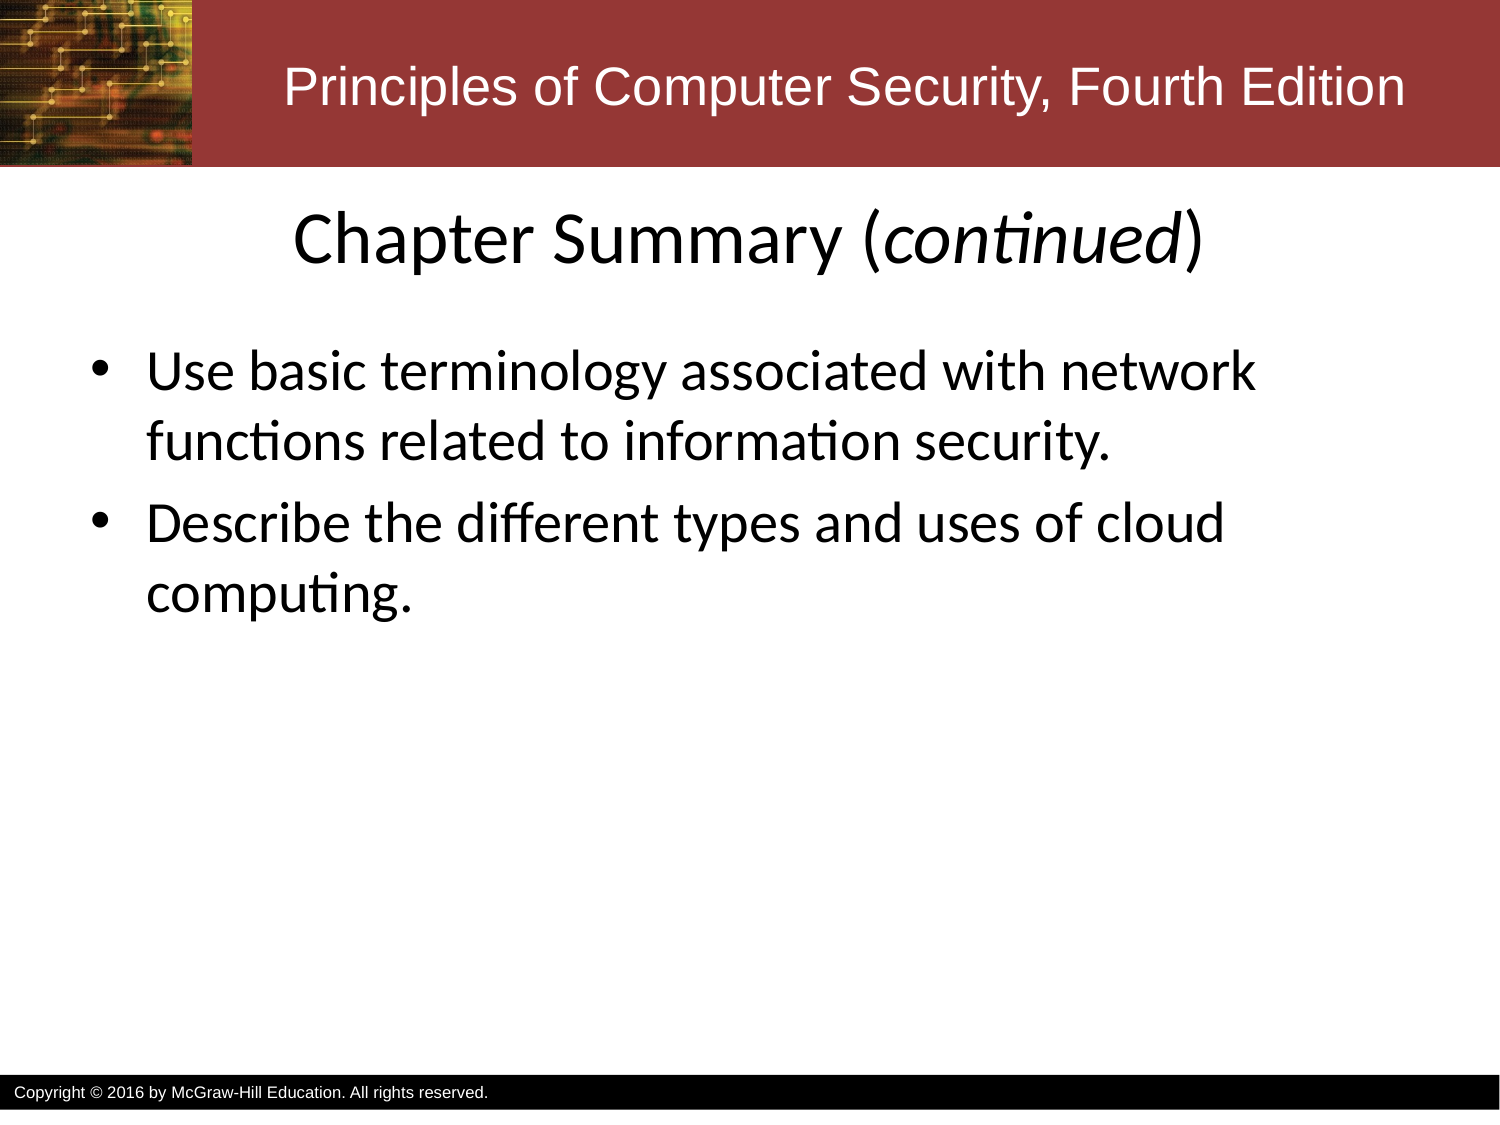

# Chapter Summary (continued)
Use basic terminology associated with network functions related to information security.
Describe the different types and uses of cloud computing.